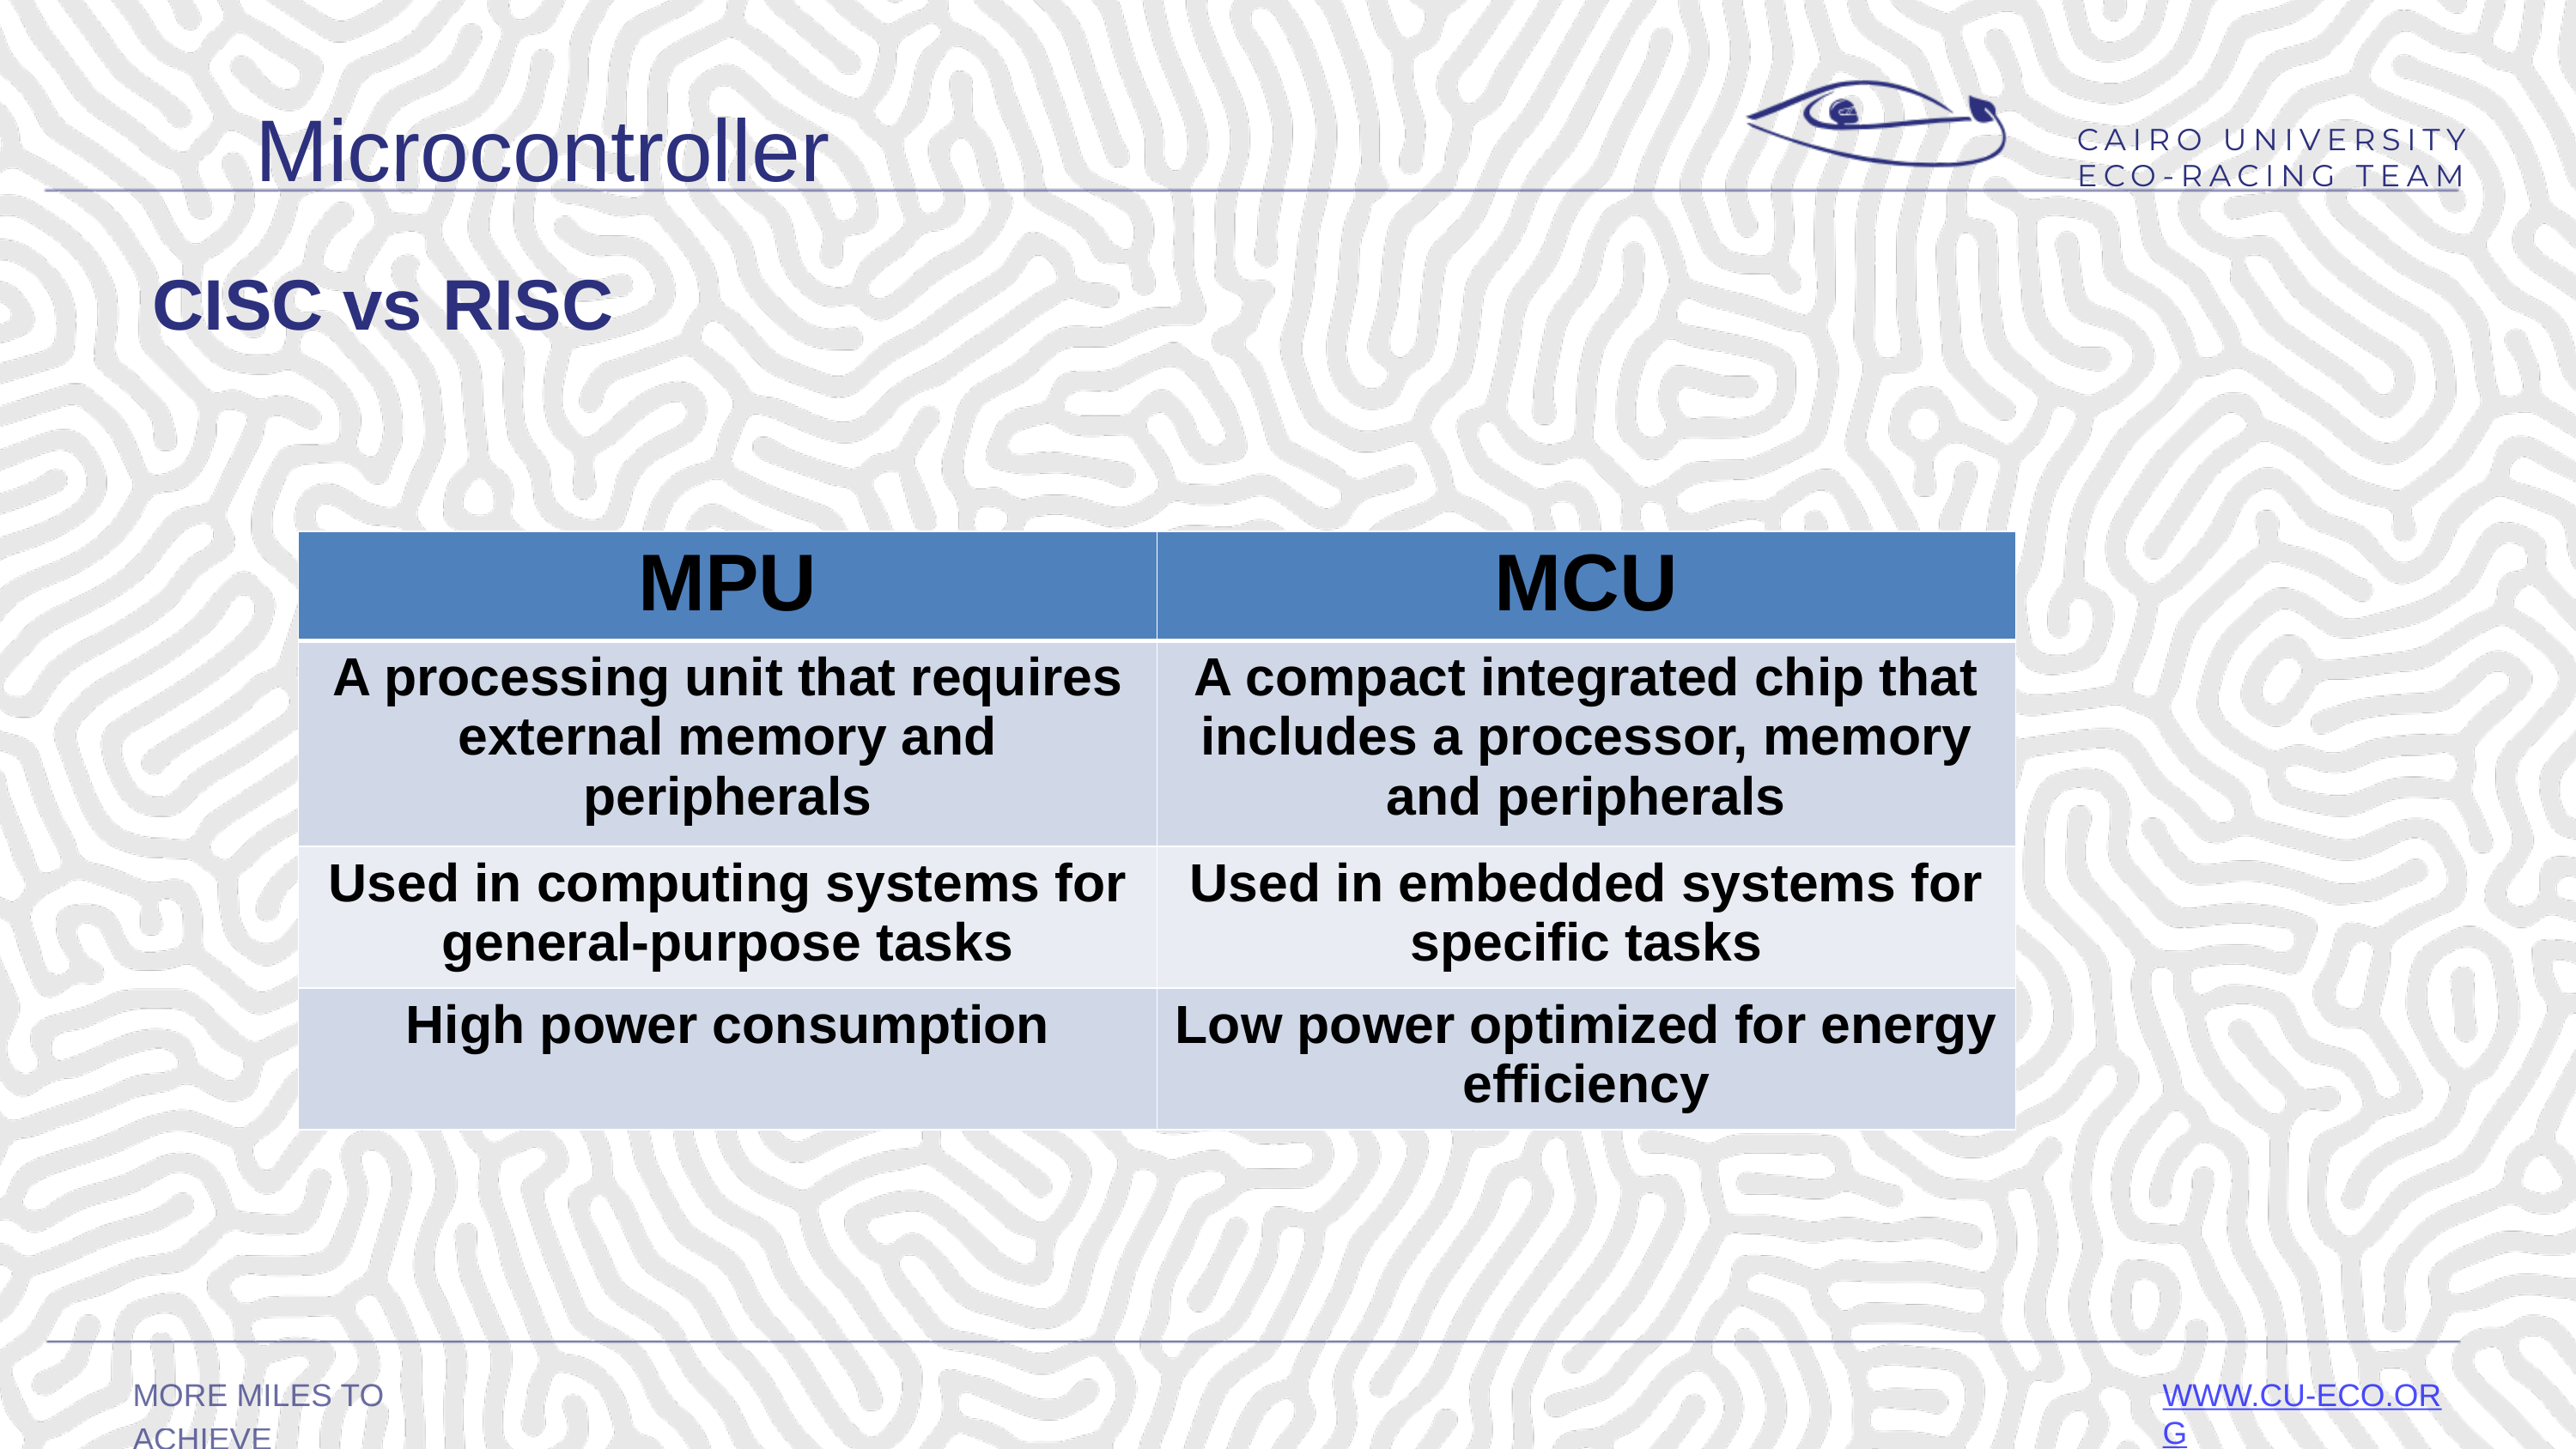

Microcontroller
CAIRO UNIVERSITY ECO-RACING TEAM
CISC vs RISC
| MPU | MCU |
| --- | --- |
| A processing unit that requires external memory and peripherals | A compact integrated chip that includes a processor, memory and peripherals |
| Used in computing systems for general-purpose tasks | Used in embedded systems for specific tasks |
| High power consumption | Low power optimized for energy efficiency |
19
MORE MILES TO ACHIEVE
WWW.CU-ECO.ORG